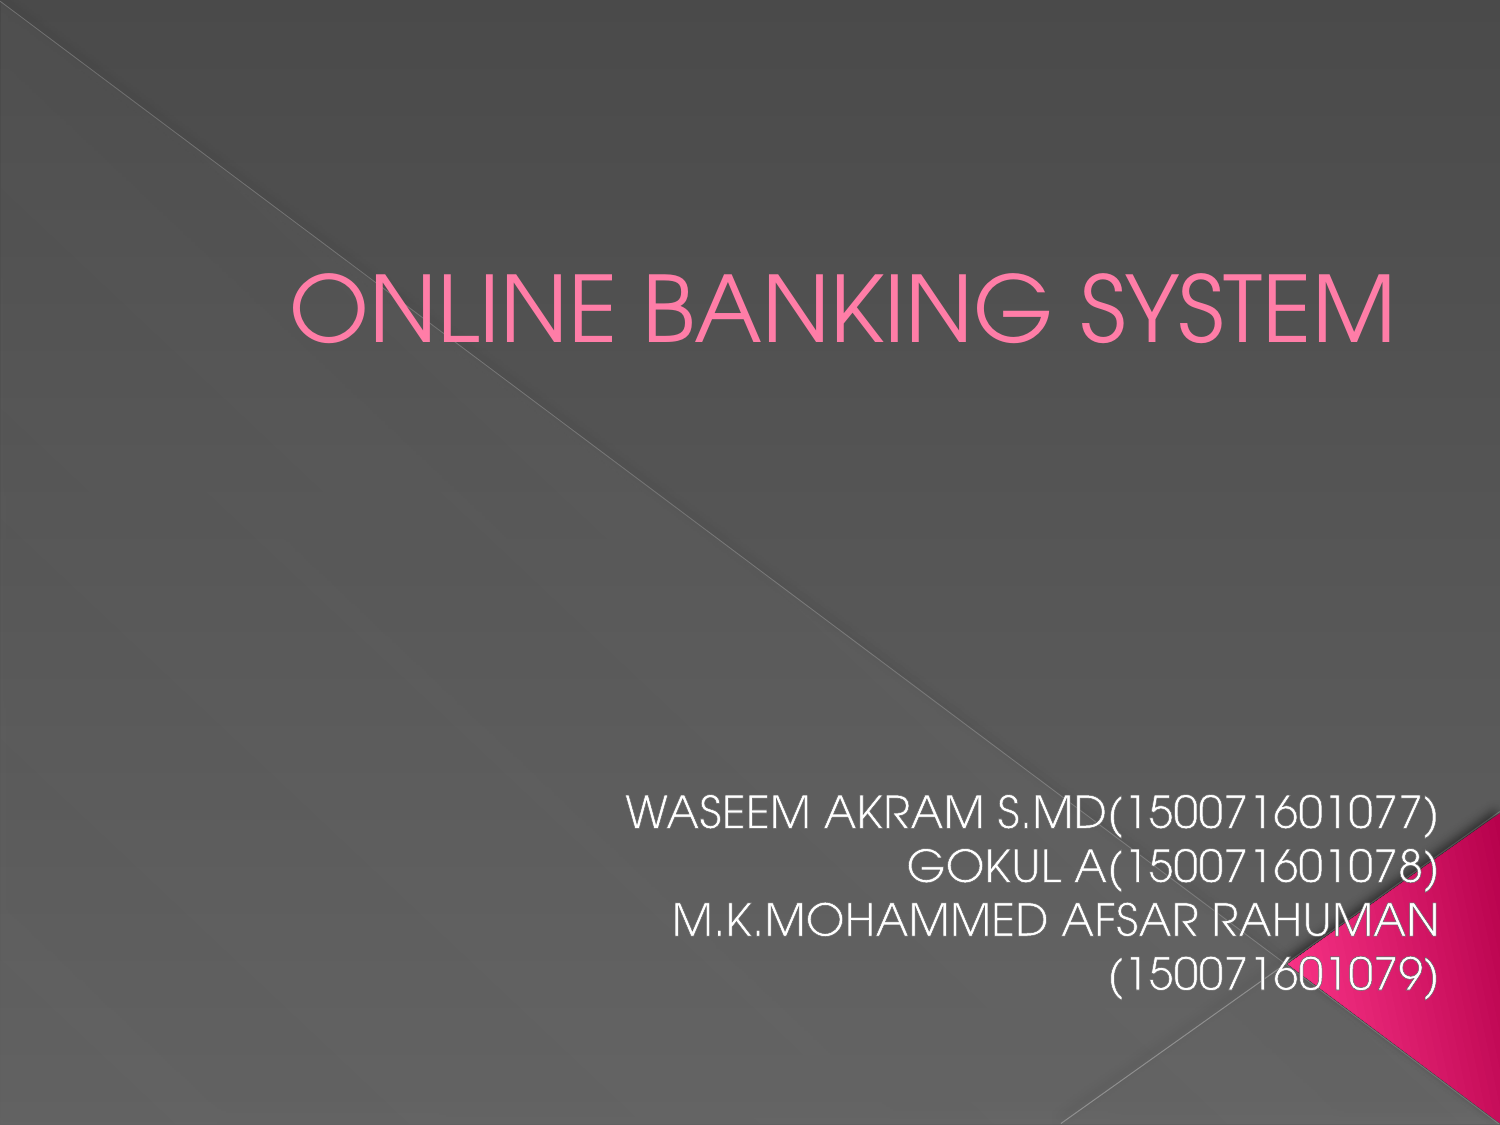

# ONLINE BANKING SYSTEM

WASEEM AKRAM S.MD(150071601077)
GOKUL A(150071601078)
M.K.MOHAMMED AFSAR RAHUMAN
(150071601079)